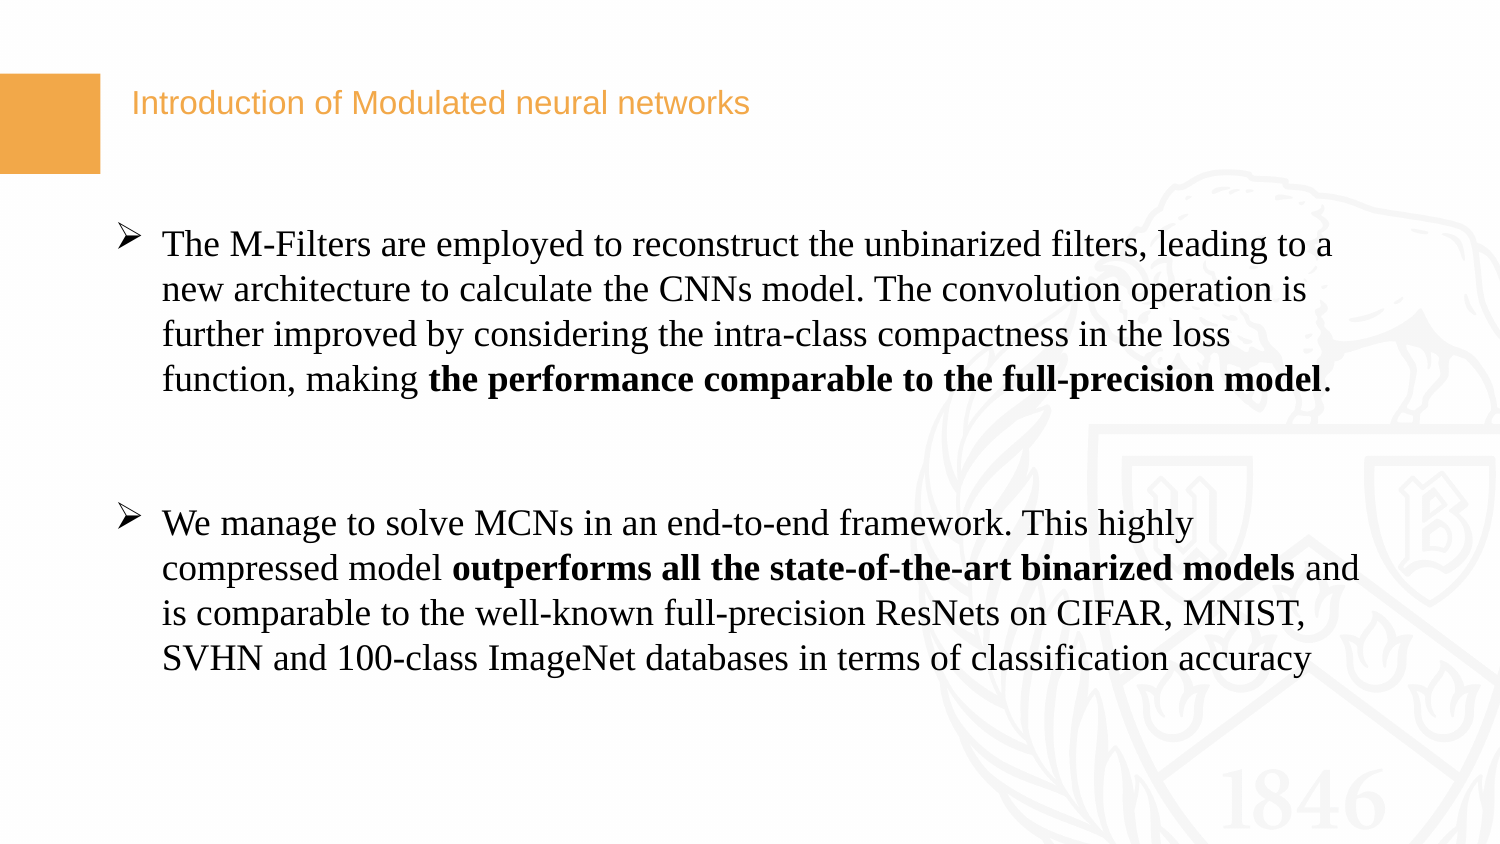

Introduction of Modulated neural networks
The M-Filters are employed to reconstruct the unbinarized filters, leading to a new architecture to calculate the CNNs model. The convolution operation is further improved by considering the intra-class compactness in the loss function, making the performance comparable to the full-precision model.
We manage to solve MCNs in an end-to-end framework. This highly compressed model outperforms all the state-of-the-art binarized models and is comparable to the well-known full-precision ResNets on CIFAR, MNIST, SVHN and 100-class ImageNet databases in terms of classification accuracy